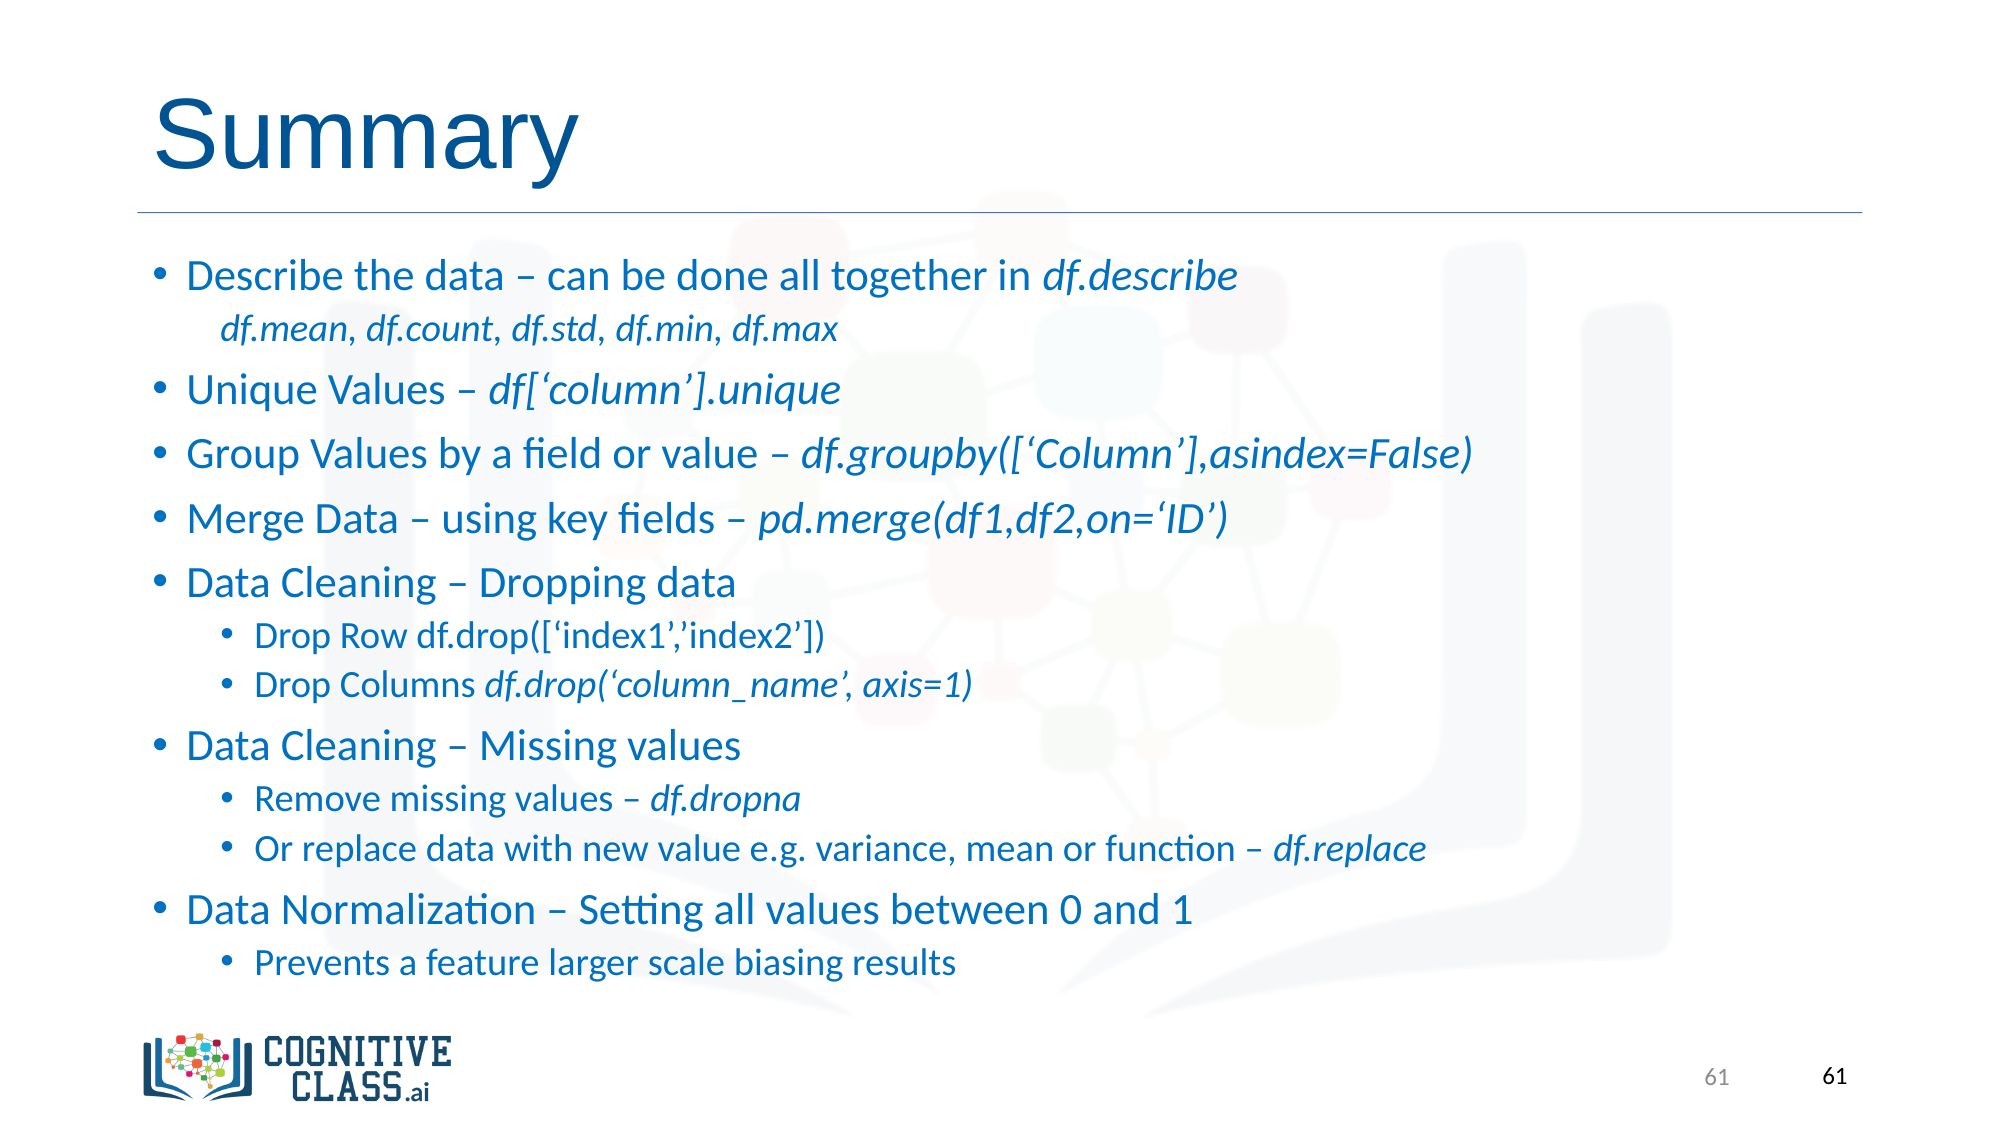

# Summary
Describe the data – can be done all together in df.describe
df.mean, df.count, df.std, df.min, df.max
Unique Values – df[‘column’].unique
Group Values by a field or value – df.groupby([‘Column’],asindex=False)
Merge Data – using key fields – pd.merge(df1,df2,on=‘ID’)
Data Cleaning – Dropping data
Drop Row df.drop([‘index1’,’index2’])
Drop Columns df.drop(‘column_name’, axis=1)
Data Cleaning – Missing values
Remove missing values – df.dropna
Or replace data with new value e.g. variance, mean or function – df.replace
Data Normalization – Setting all values between 0 and 1
Prevents a feature larger scale biasing results
61